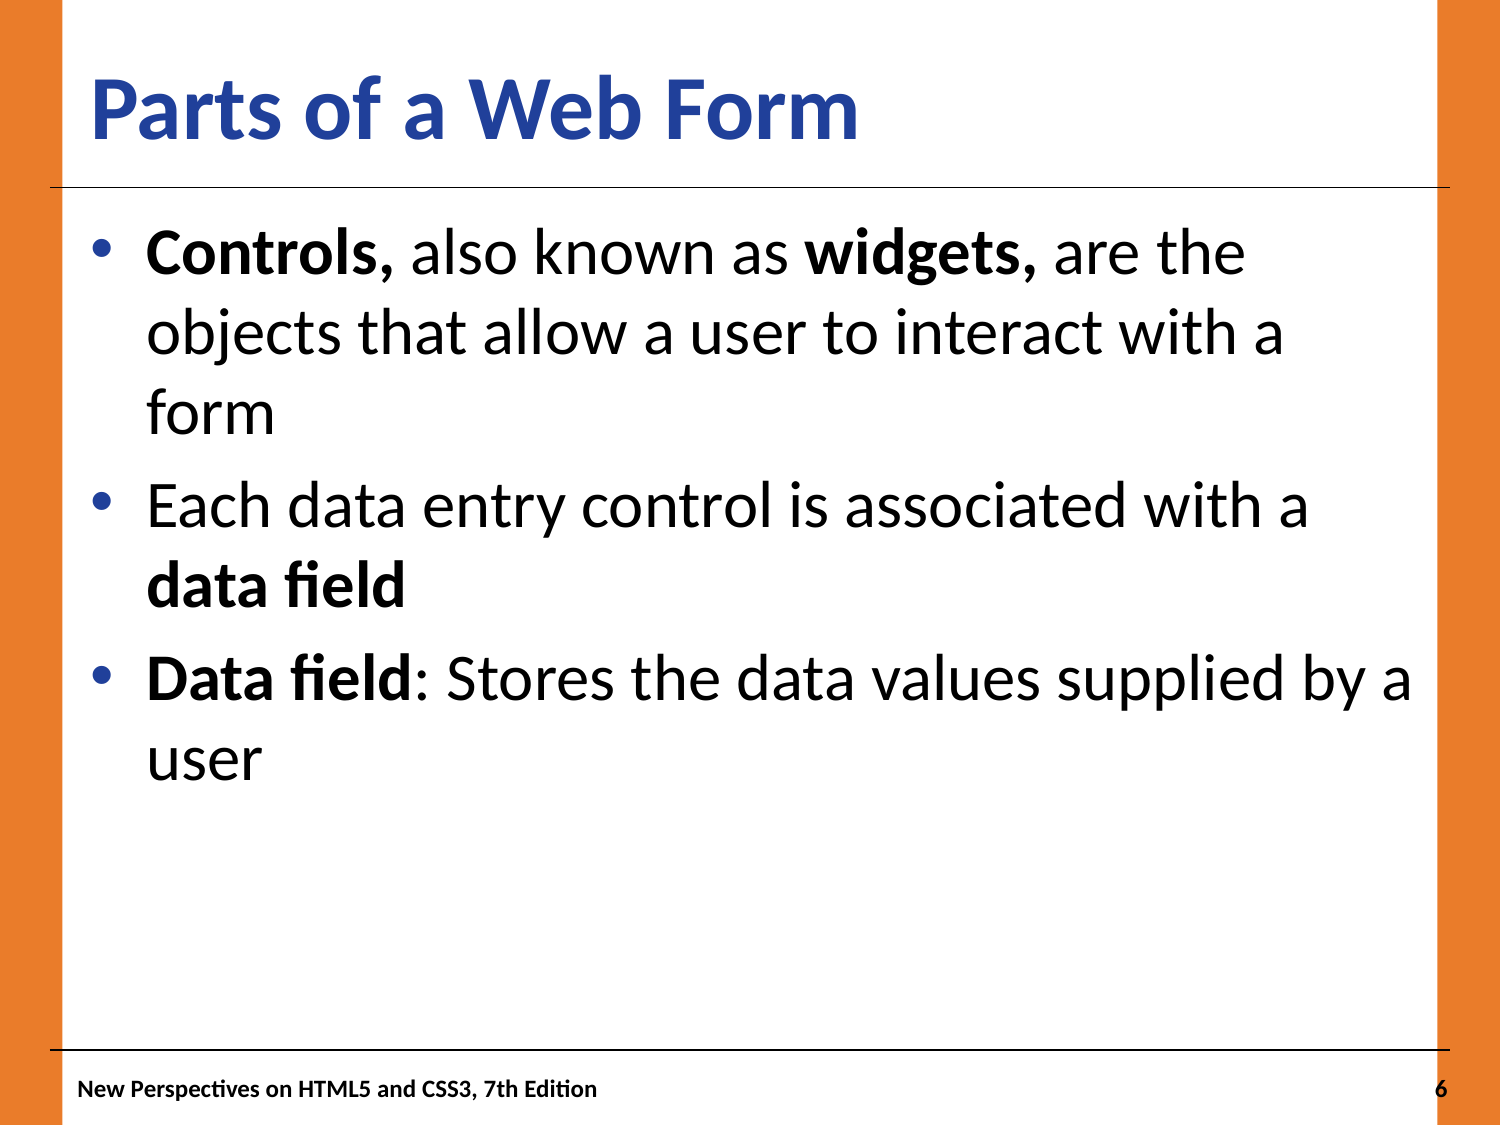

# Parts of a Web Form
Controls, also known as widgets, are the objects that allow a user to interact with a form
Each data entry control is associated with a data field
Data field: Stores the data values supplied by a user
New Perspectives on HTML5 and CSS3, 7th Edition
6